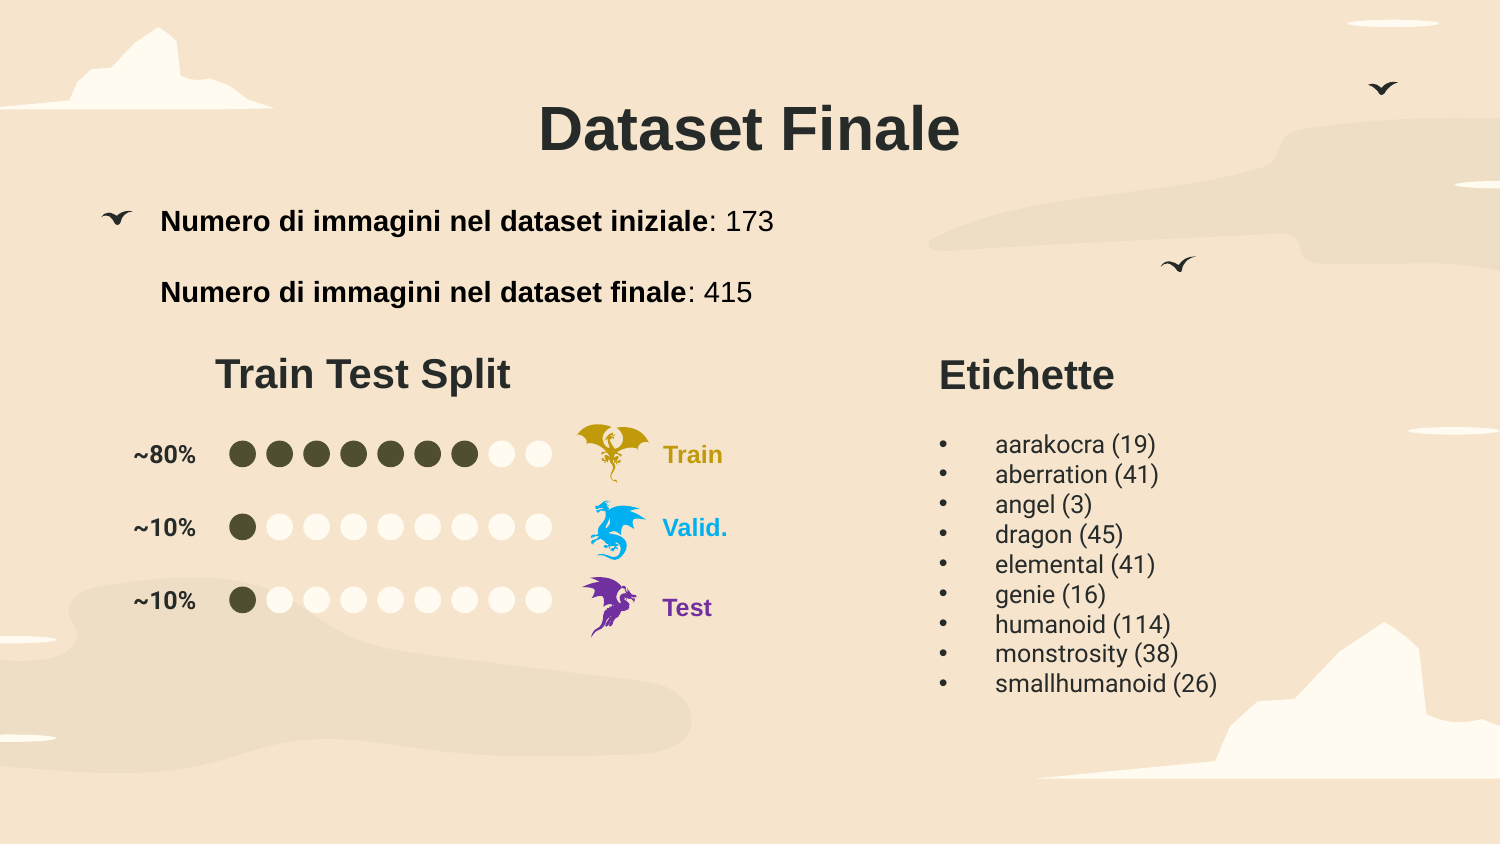

# Dataset Finale
Numero di immagini nel dataset iniziale: 173
Numero di immagini nel dataset finale: 415
Train Test Split
Etichette
aarakocra (19)
aberration (41)
angel (3)
dragon (45)
elemental (41)
genie (16)
humanoid (114)
monstrosity (38)
smallhumanoid (26)

Train
~80%

Valid.
~10%

~10%
Test